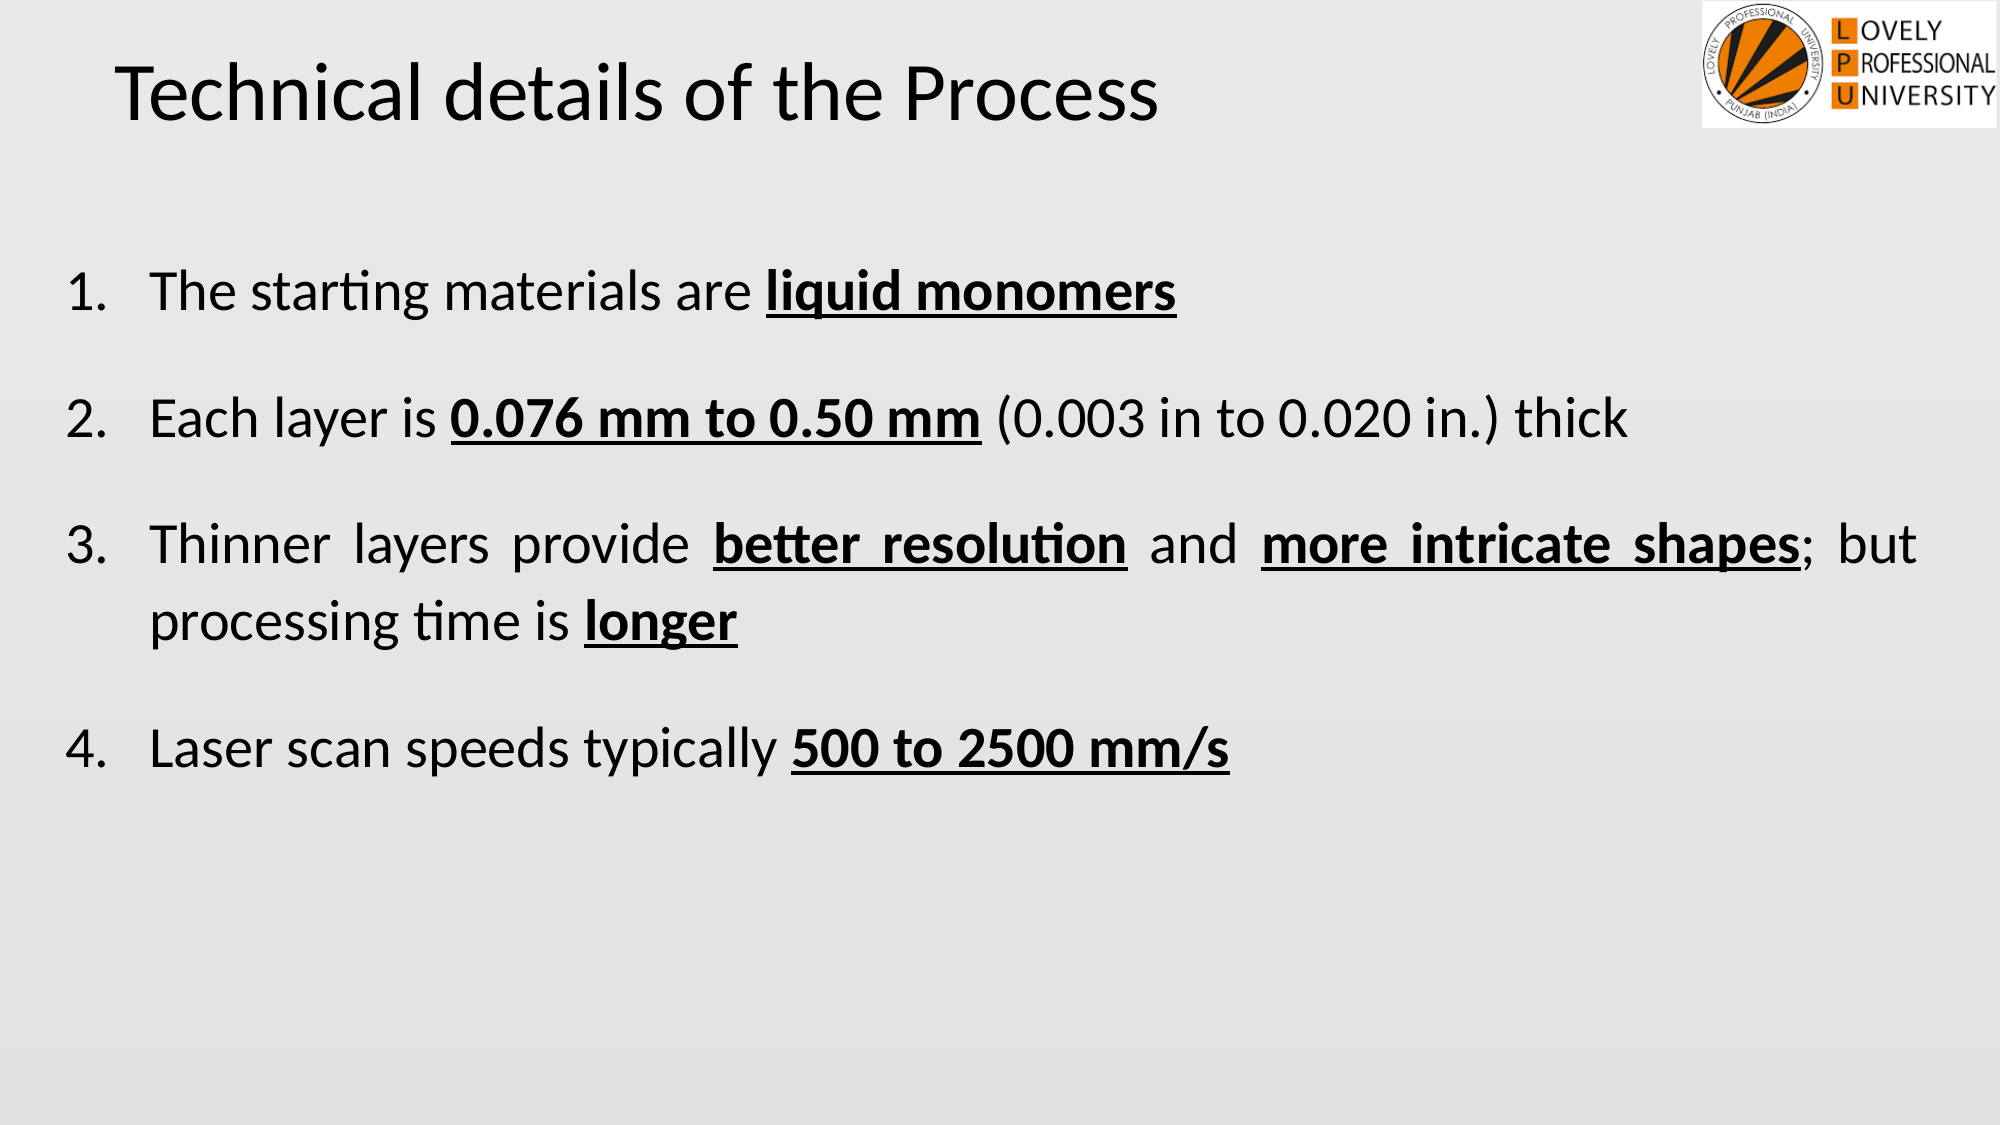

# Technical details of the Process
The starting materials are liquid monomers
Each layer is 0.076 mm to 0.50 mm (0.003 in to 0.020 in.) thick
Thinner layers provide better resolution and more intricate shapes; but processing time is longer
Laser scan speeds typically 500 to 2500 mm/s